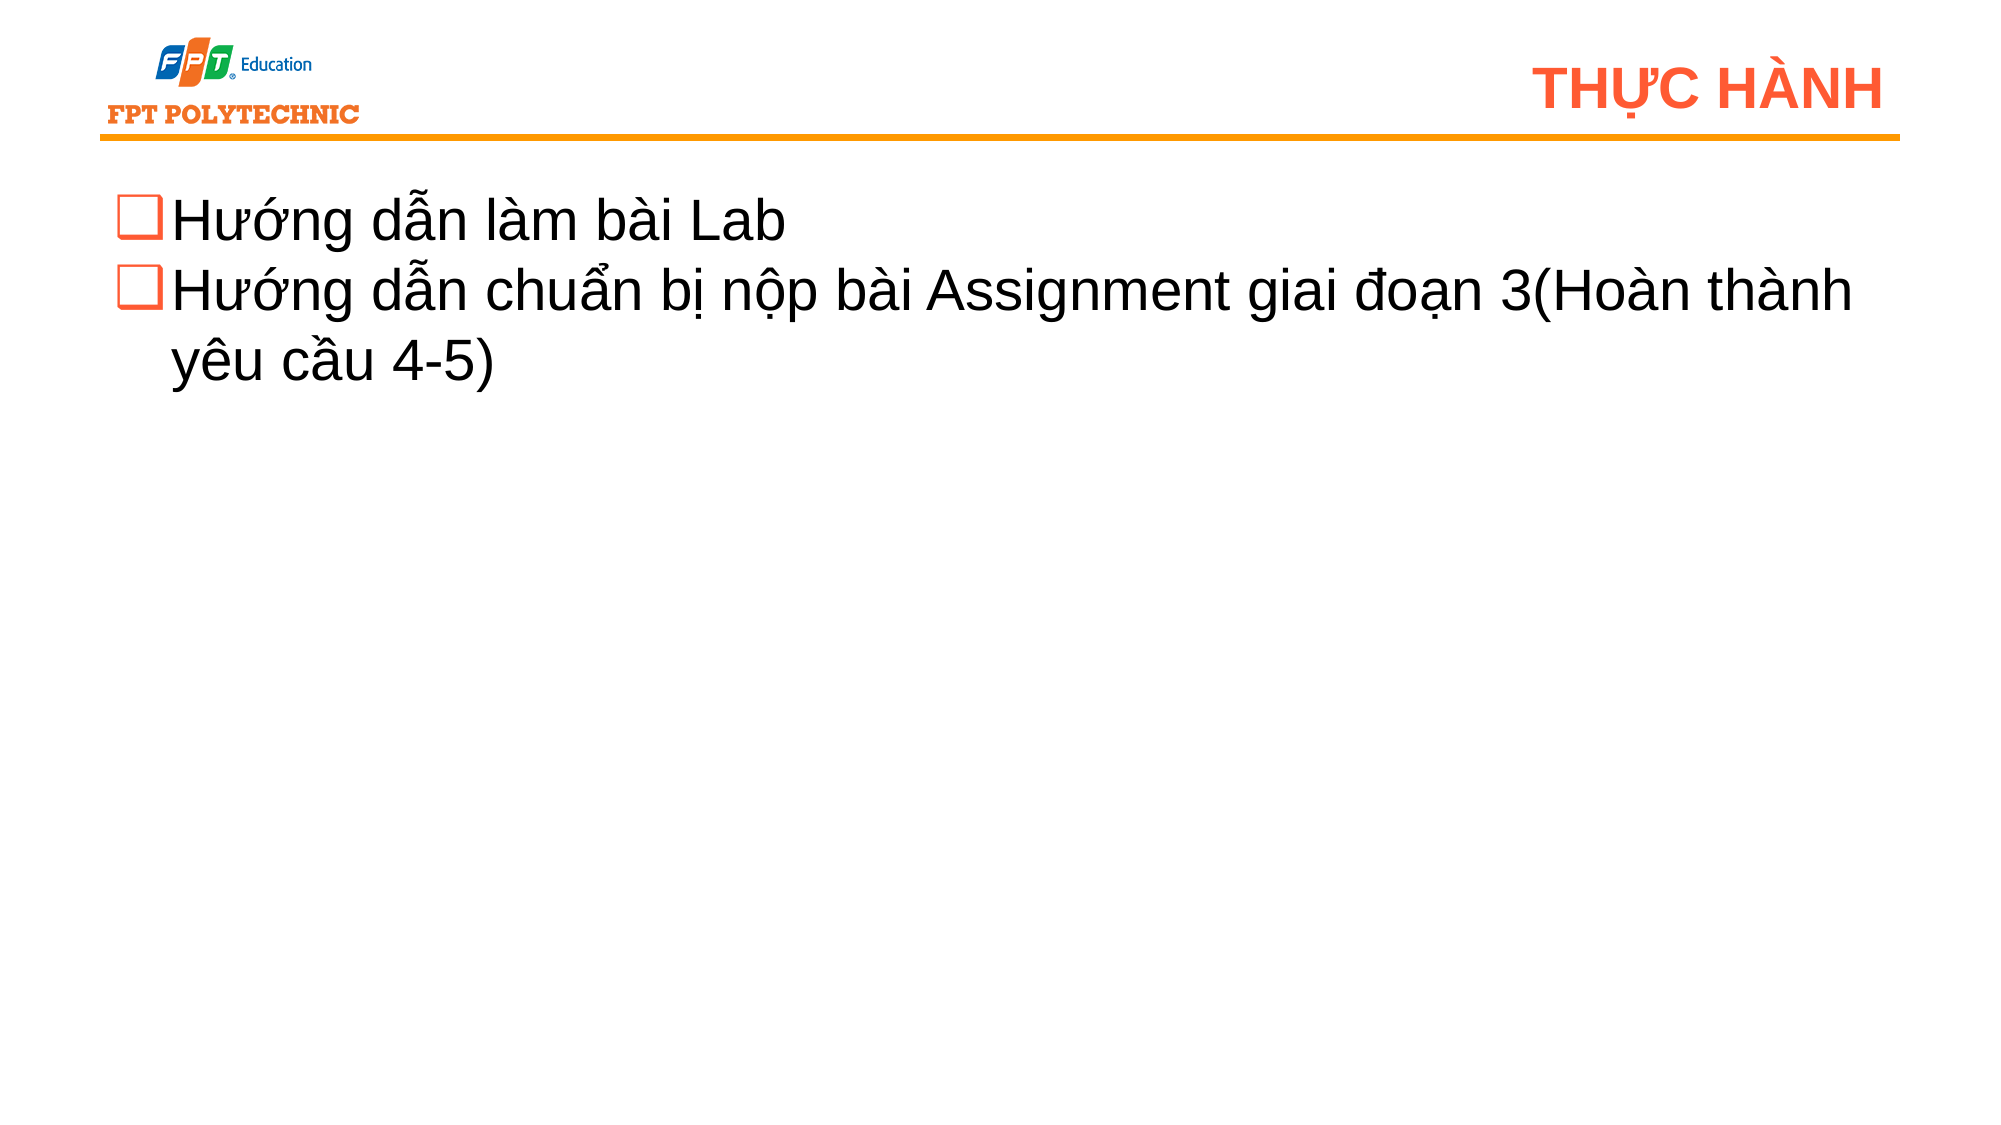

# Thực hành
Hướng dẫn làm bài Lab
Hướng dẫn chuẩn bị nộp bài Assignment giai đoạn 3(Hoàn thành yêu cầu 4-5)